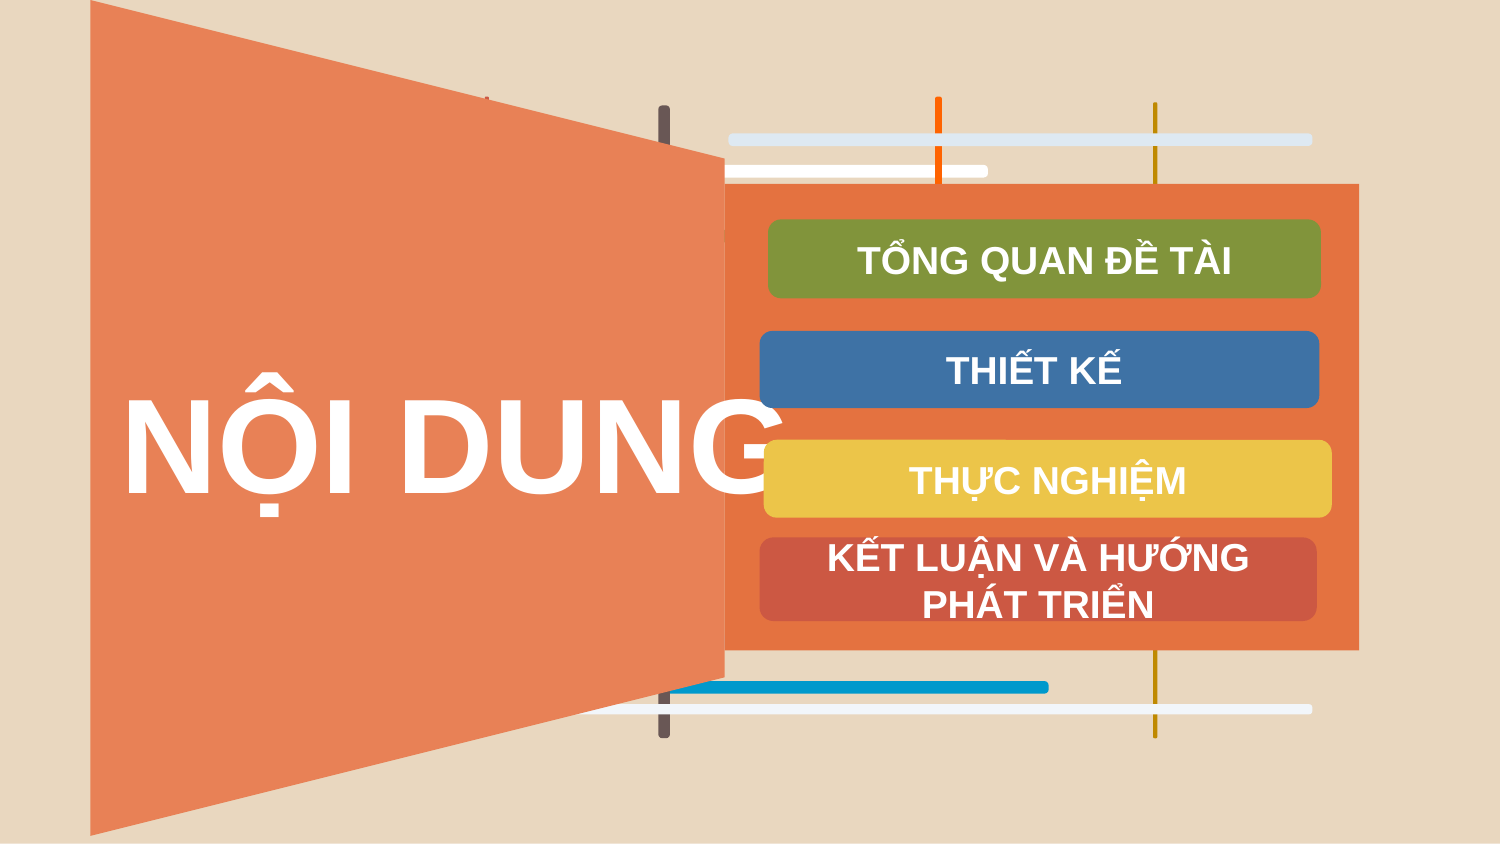

NỘI DUNG

TỔNG QUAN ĐỀ TÀI

THIẾT KẾ

THỰC NGHIỆM
KẾT LUẬN VÀ HƯỚNG PHÁT TRIỂN
3